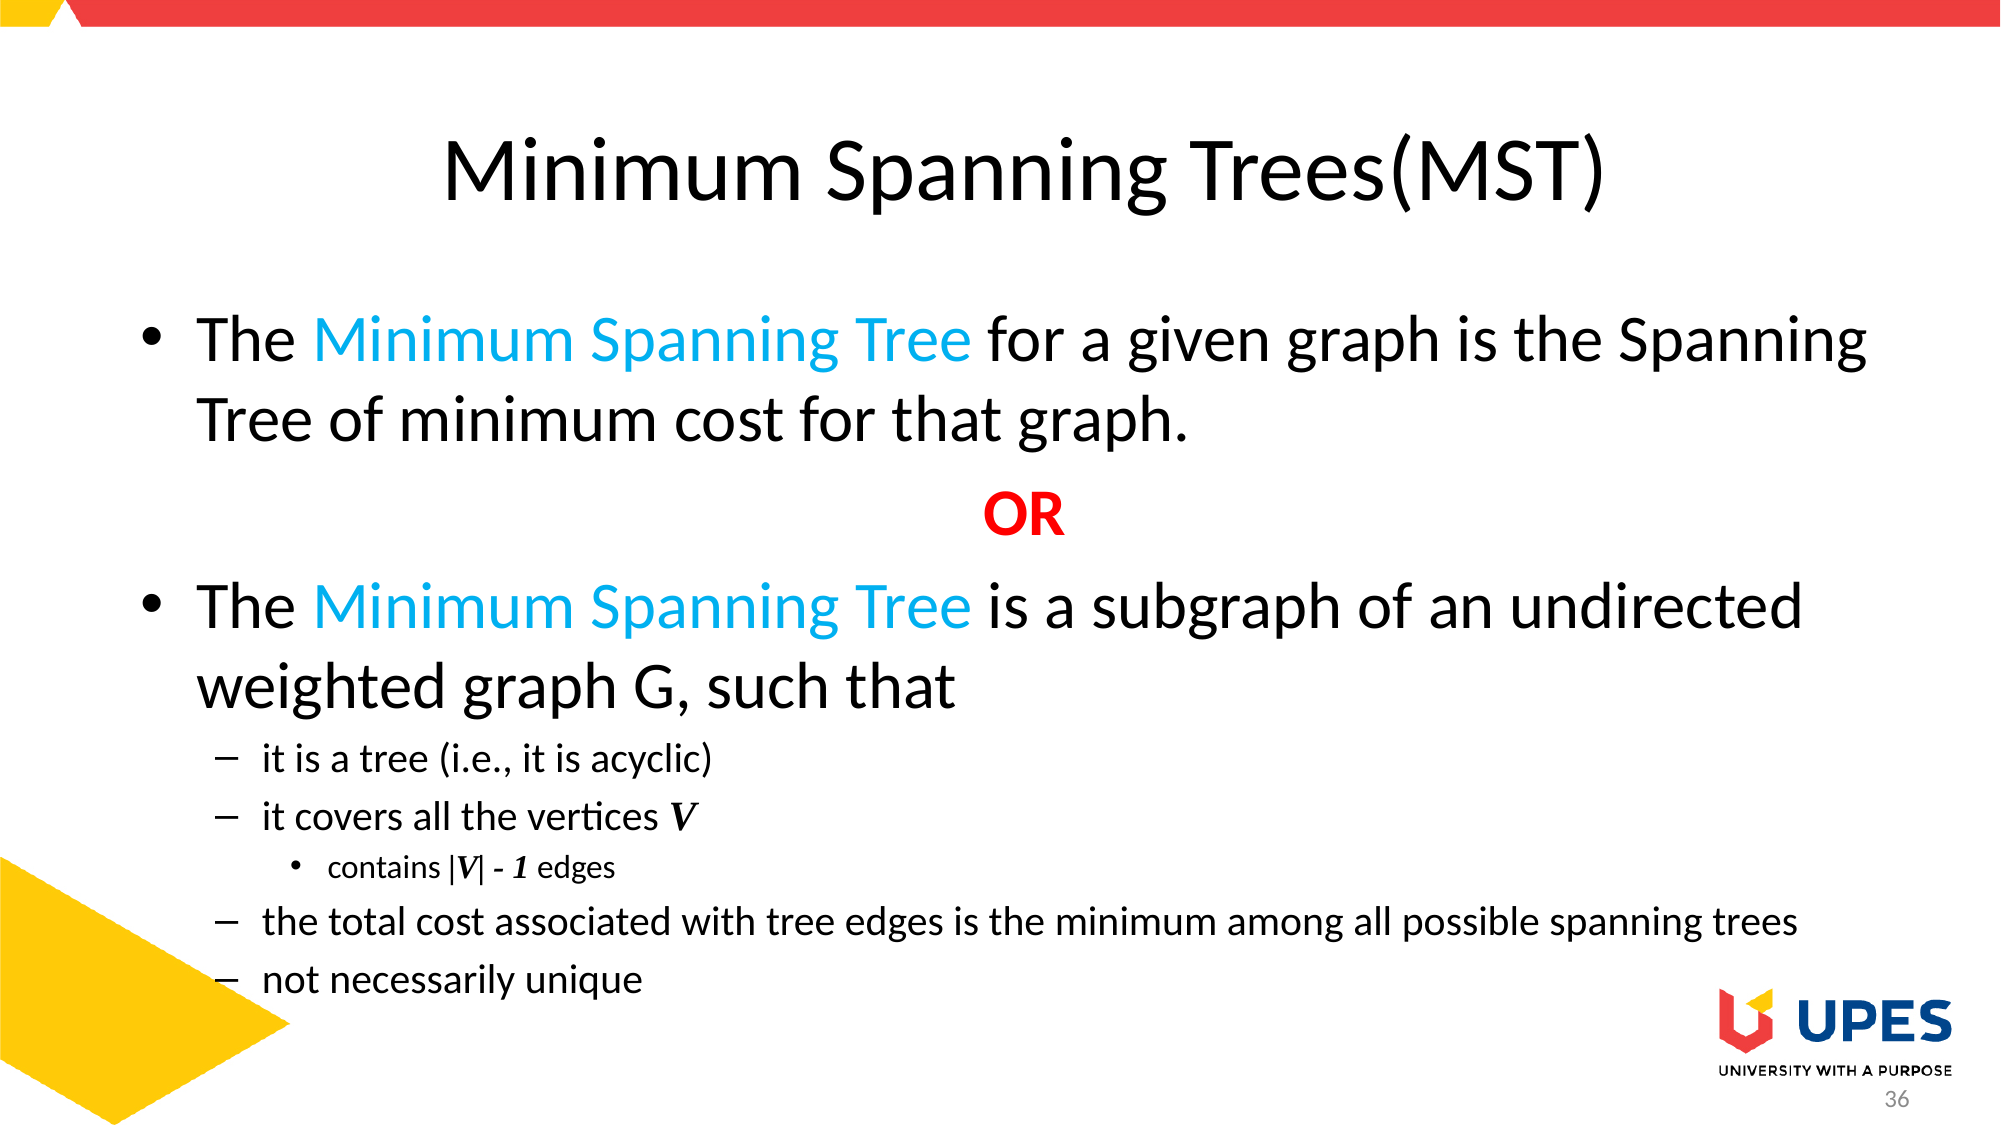

# Minimum Spanning Trees(MST)
The Minimum Spanning Tree for a given graph is the Spanning Tree of minimum cost for that graph.
OR
The Minimum Spanning Tree is a subgraph of an undirected weighted graph G, such that
it is a tree (i.e., it is acyclic)
it covers all the vertices V
contains |V| - 1 edges
the total cost associated with tree edges is the minimum among all possible spanning trees
not necessarily unique